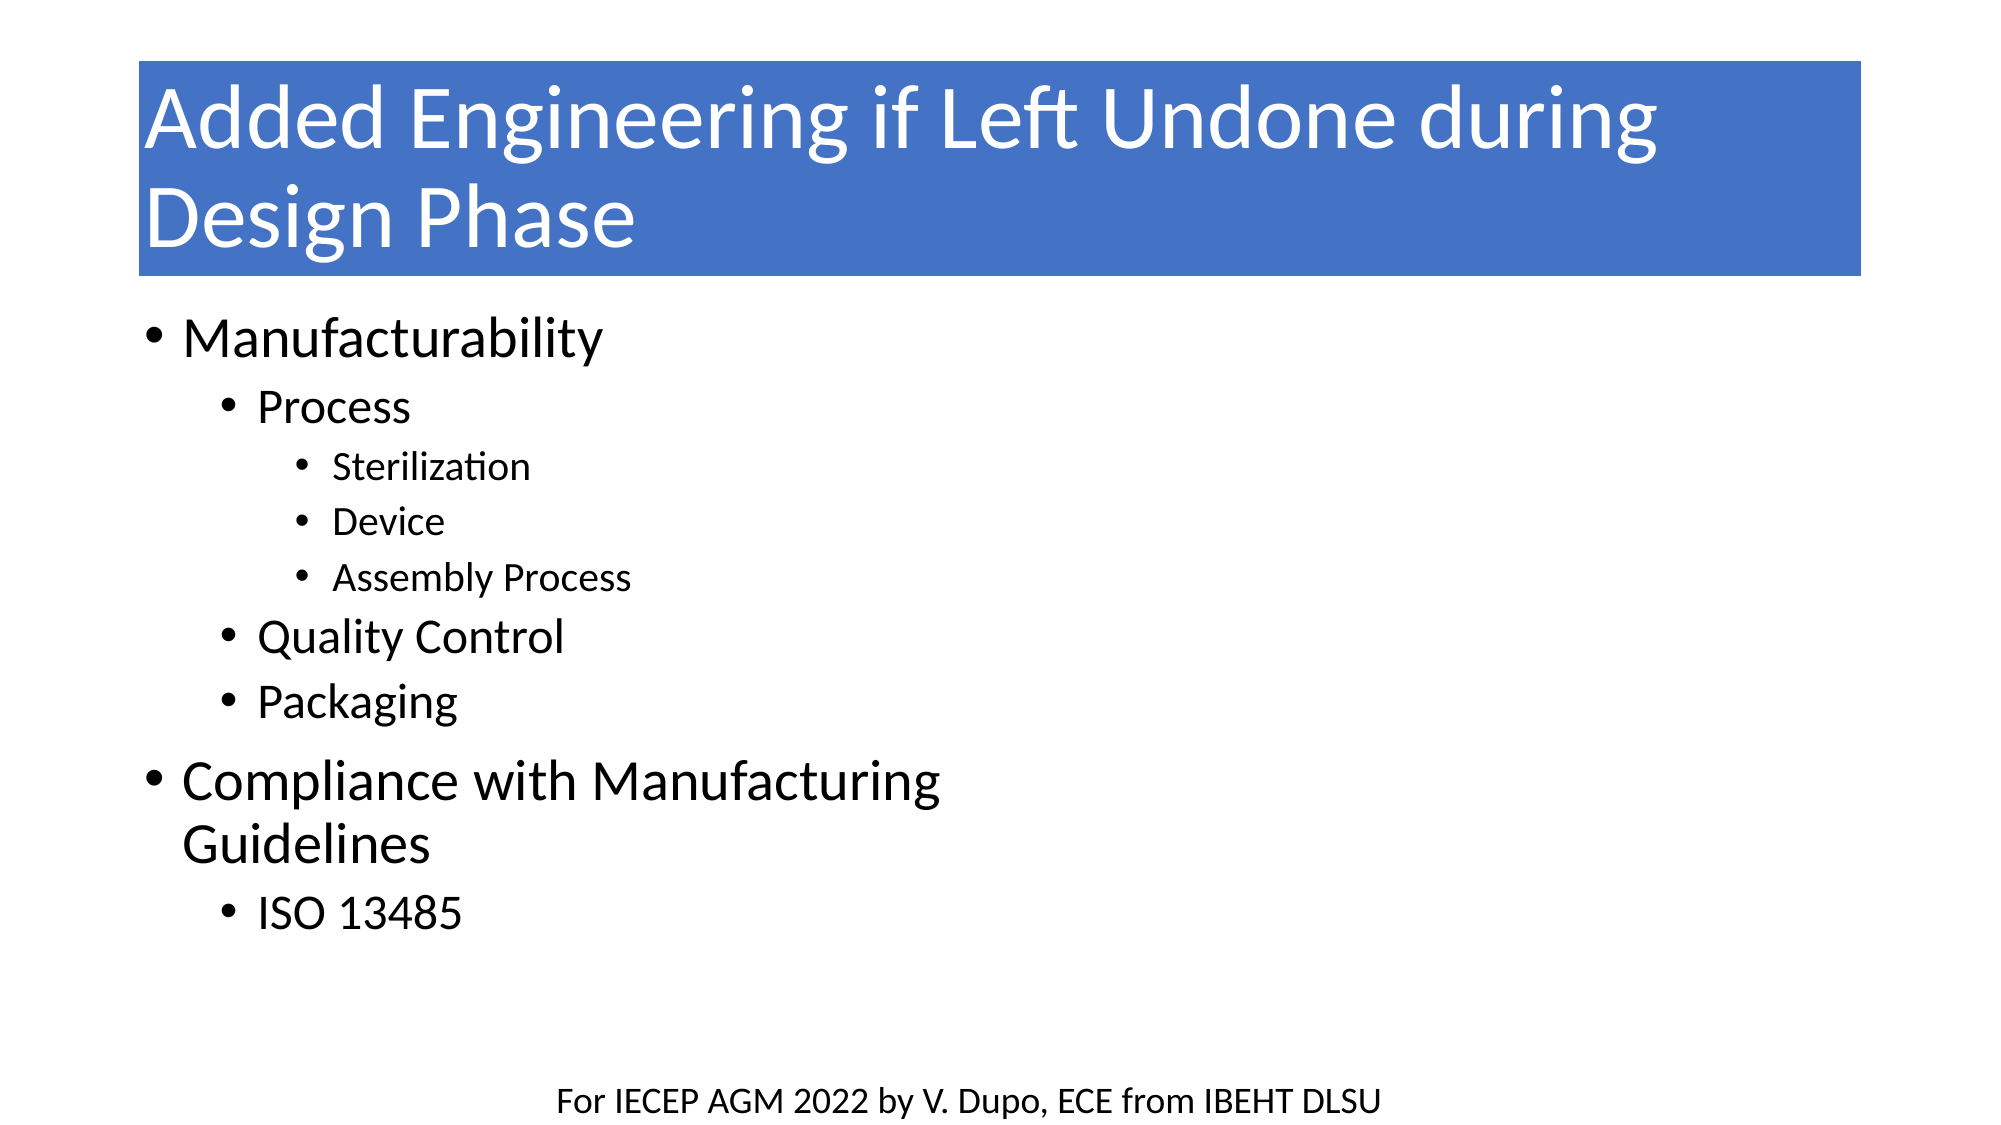

# Added Engineering if Left Undone during Design Phase
Manufacturability
Process
Sterilization
Device
Assembly Process
Quality Control
Packaging
Compliance with Manufacturing Guidelines
ISO 13485
For IECEP AGM 2022 by V. Dupo, ECE from IBEHT DLSU